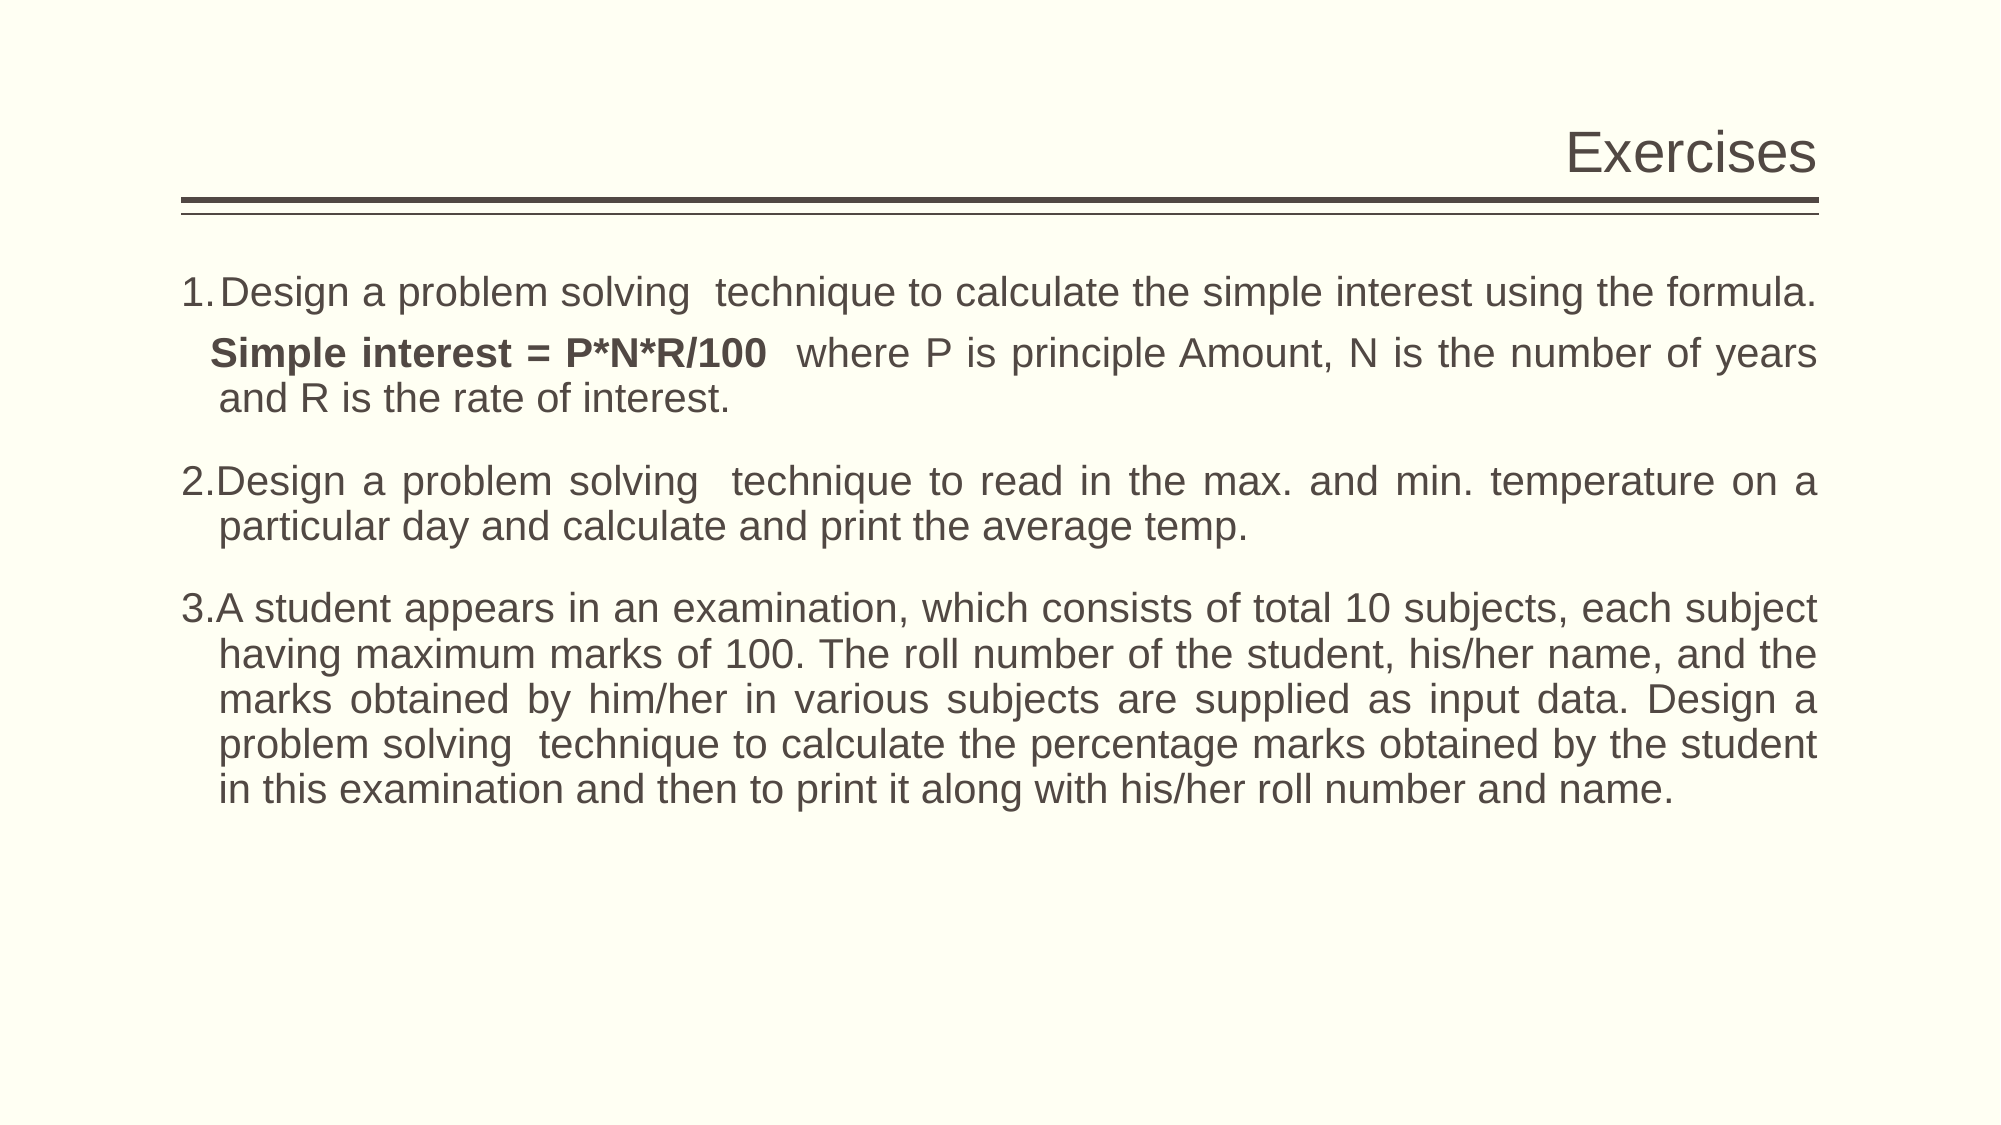

# Exercises
Design a problem solving  technique to calculate the simple interest using the formula.
  Simple interest = P*N*R/100  where P is principle Amount, N is the number of years and R is the rate of interest.
2.Design a problem solving  technique to read in the max. and min. temperature on a particular day and calculate and print the average temp.
3.A student appears in an examination, which consists of total 10 subjects, each subject having maximum marks of 100. The roll number of the student, his/her name, and the marks obtained by him/her in various subjects are supplied as input data. Design a problem solving  technique to calculate the percentage marks obtained by the student in this examination and then to print it along with his/her roll number and name.